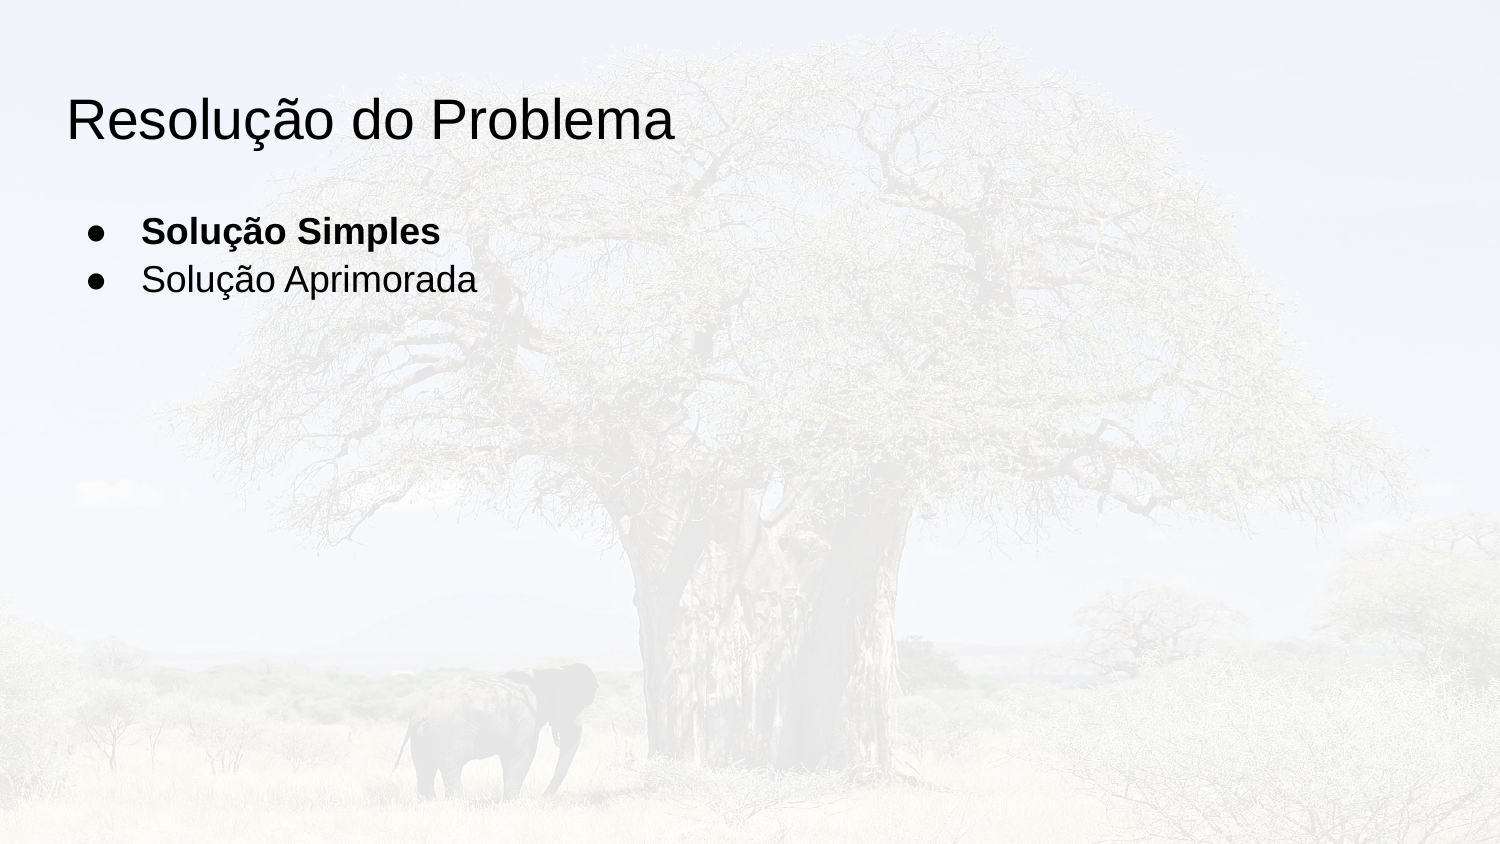

# Resolução do Problema

Solução Simples
Solução Aprimorada